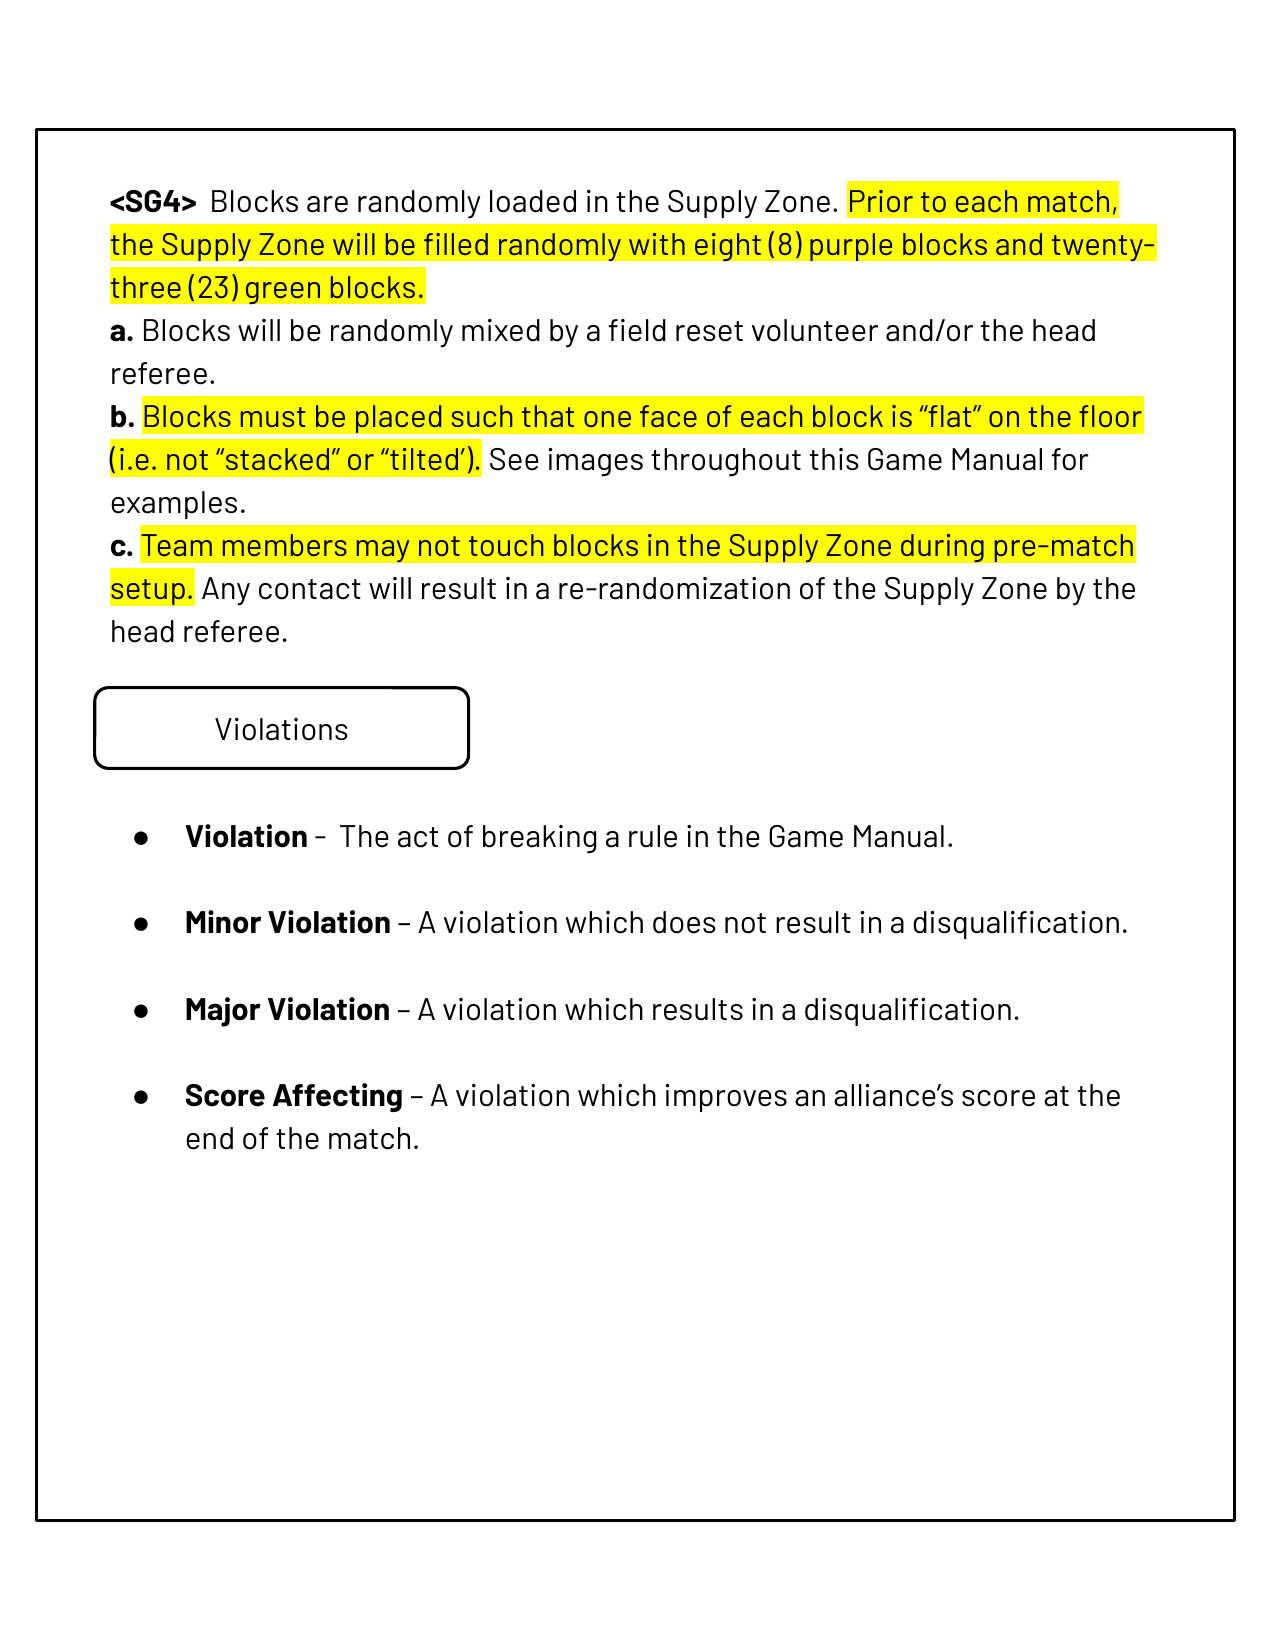

<SG4>  Blocks are randomly loaded in the Supply Zone. Prior to each match, the Supply Zone will be filled randomly with eight (8) purple blocks and twenty-three (23) green blocks.
a. Blocks will be randomly mixed by a field reset volunteer and/or the head referee.
b. Blocks must be placed such that one face of each block is “flat” on the floor (i.e. not “stacked” or “tilted’). See images throughout this Game Manual for examples.
c. Team members may not touch blocks in the Supply Zone during pre-match setup. Any contact will result in a re-randomization of the Supply Zone by the head referee.

Violations
Violation -  The act of breaking a rule in the Game Manual.

Minor Violation – A violation which does not result in a disqualification.

Major Violation – A violation which results in a disqualification.

Score Affecting – A violation which improves an alliance’s score at the end of the match.